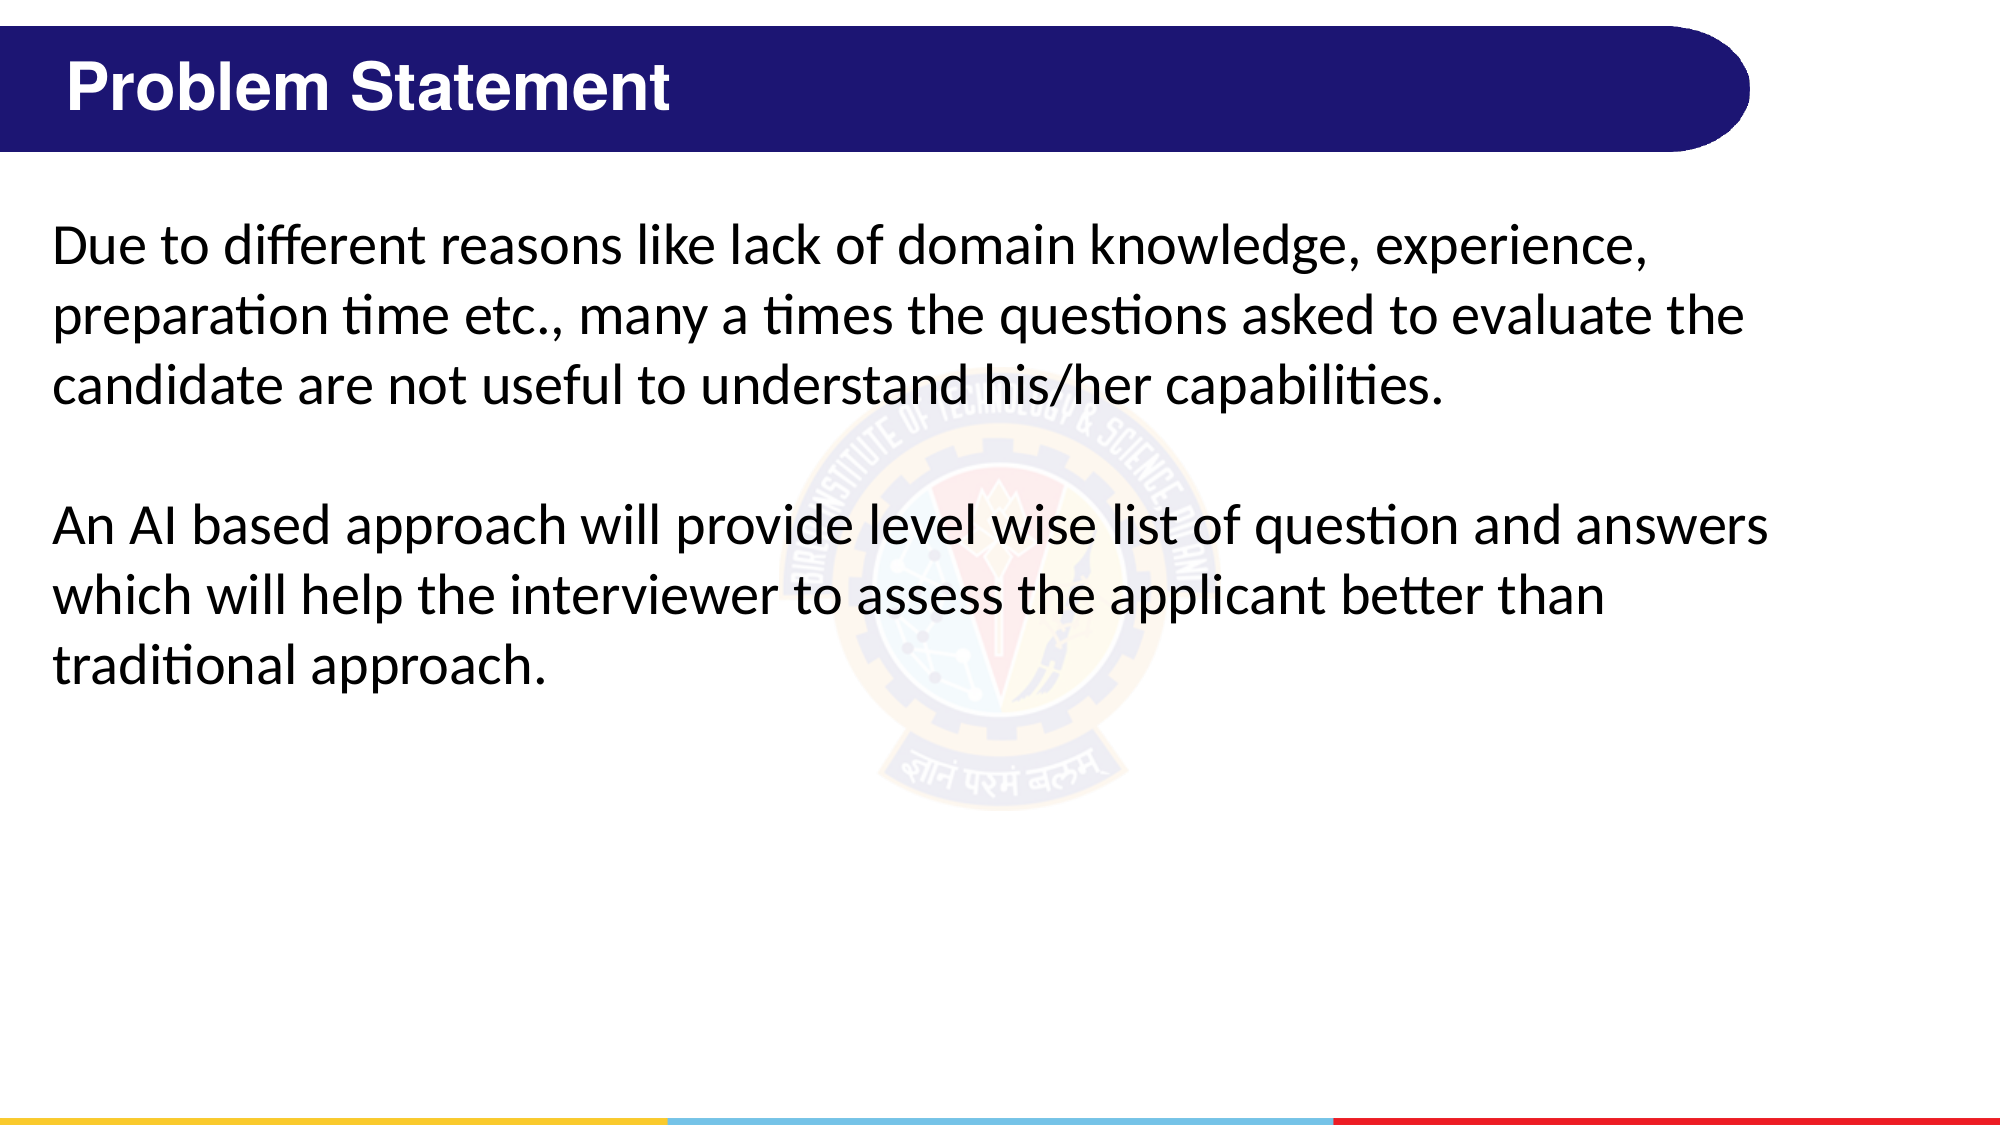

# Problem Statement
Due to different reasons like lack of domain knowledge, experience, preparation time etc., many a times the questions asked to evaluate the candidate are not useful to understand his/her capabilities.

An AI based approach will provide level wise list of question and answers which will help the interviewer to assess the applicant better than traditional approach.